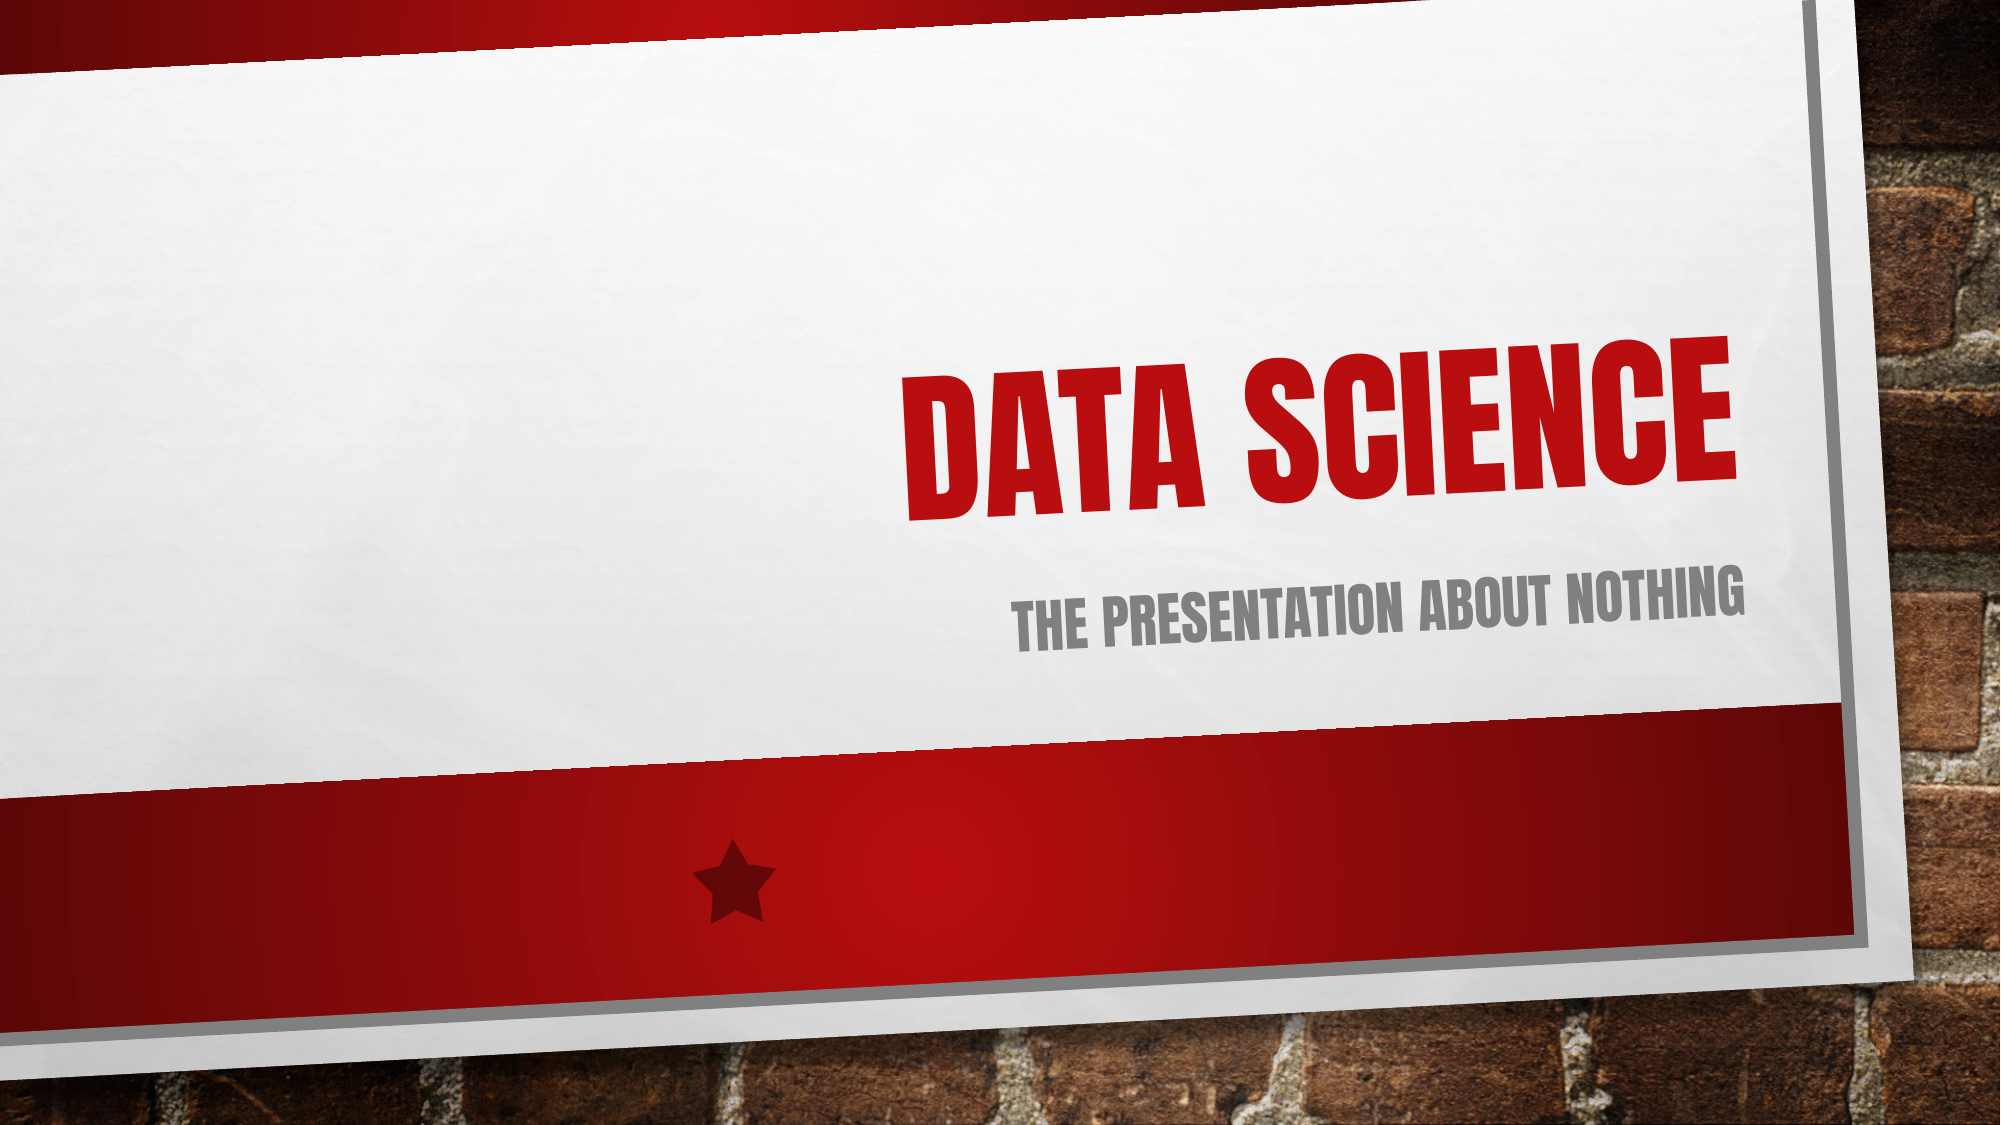

# Data science
The presentation about nothing